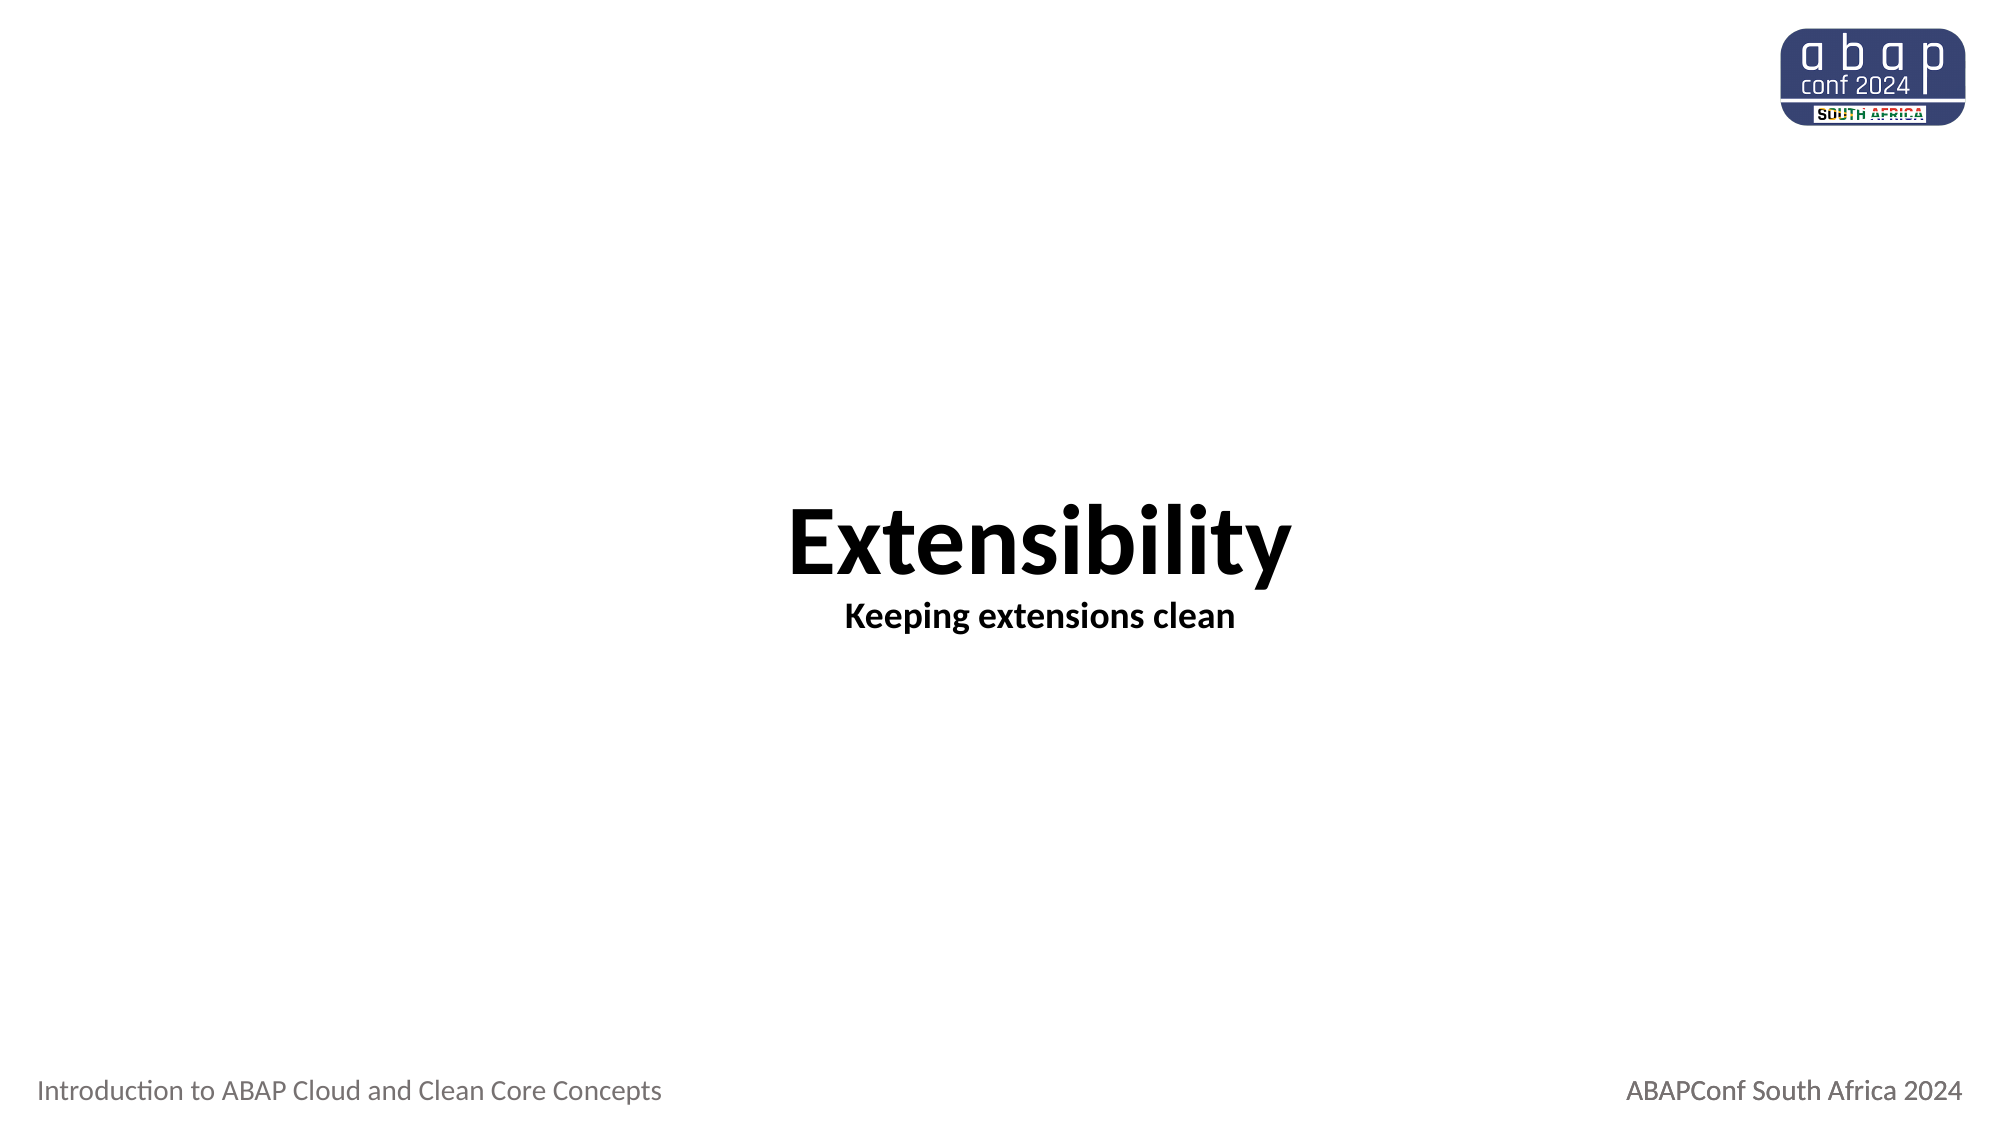

# Extensibility Keeping extensions clean
ABAPConf South Africa 2024
Introduction to ABAP Cloud and Clean Core Concepts